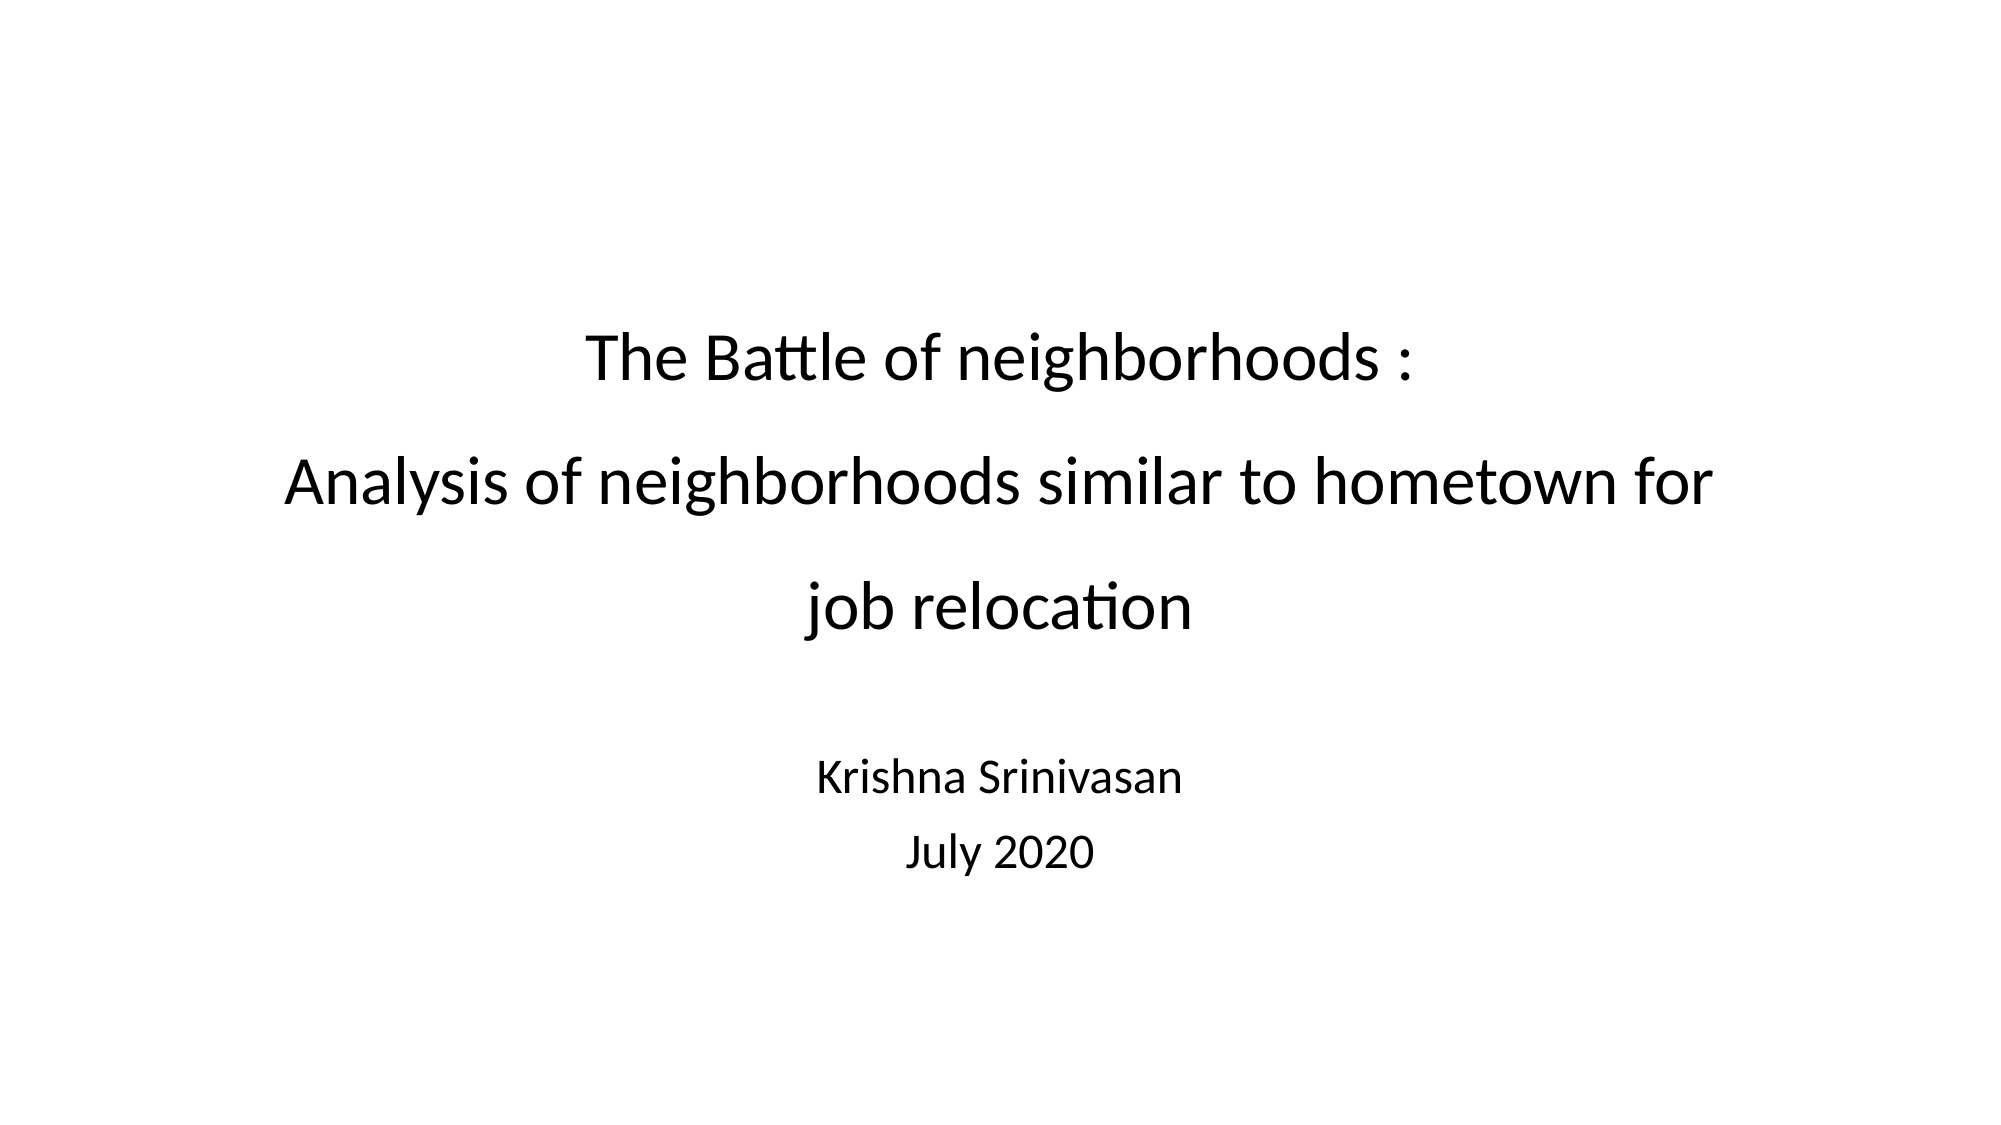

# The Battle of neighborhoods : Analysis of neighborhoods similar to hometown for job relocation
Krishna Srinivasan
July 2020